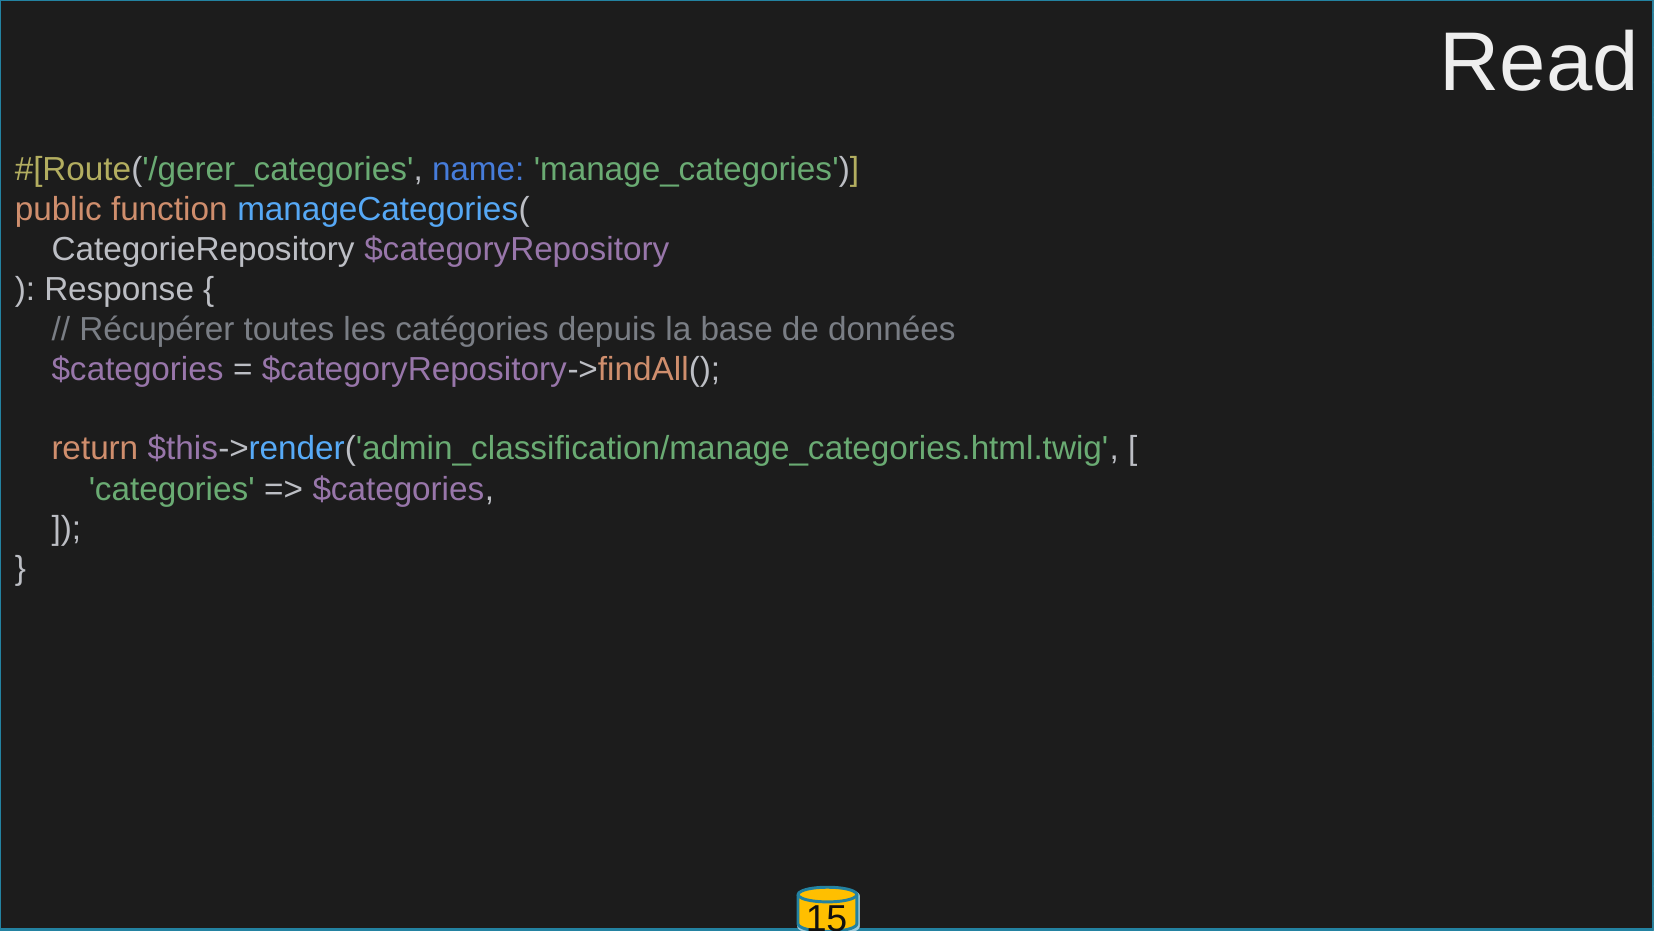

Read

#[Route('/gerer_categories', name: 'manage_categories')]
public function manageCategories(
    CategorieRepository $categoryRepository
): Response {
    // Récupérer toutes les catégories depuis la base de données
    $categories = $categoryRepository->findAll();
    return $this->render('admin_classification/manage_categories.html.twig', [
        'categories' => $categories,
    ]);
}
15